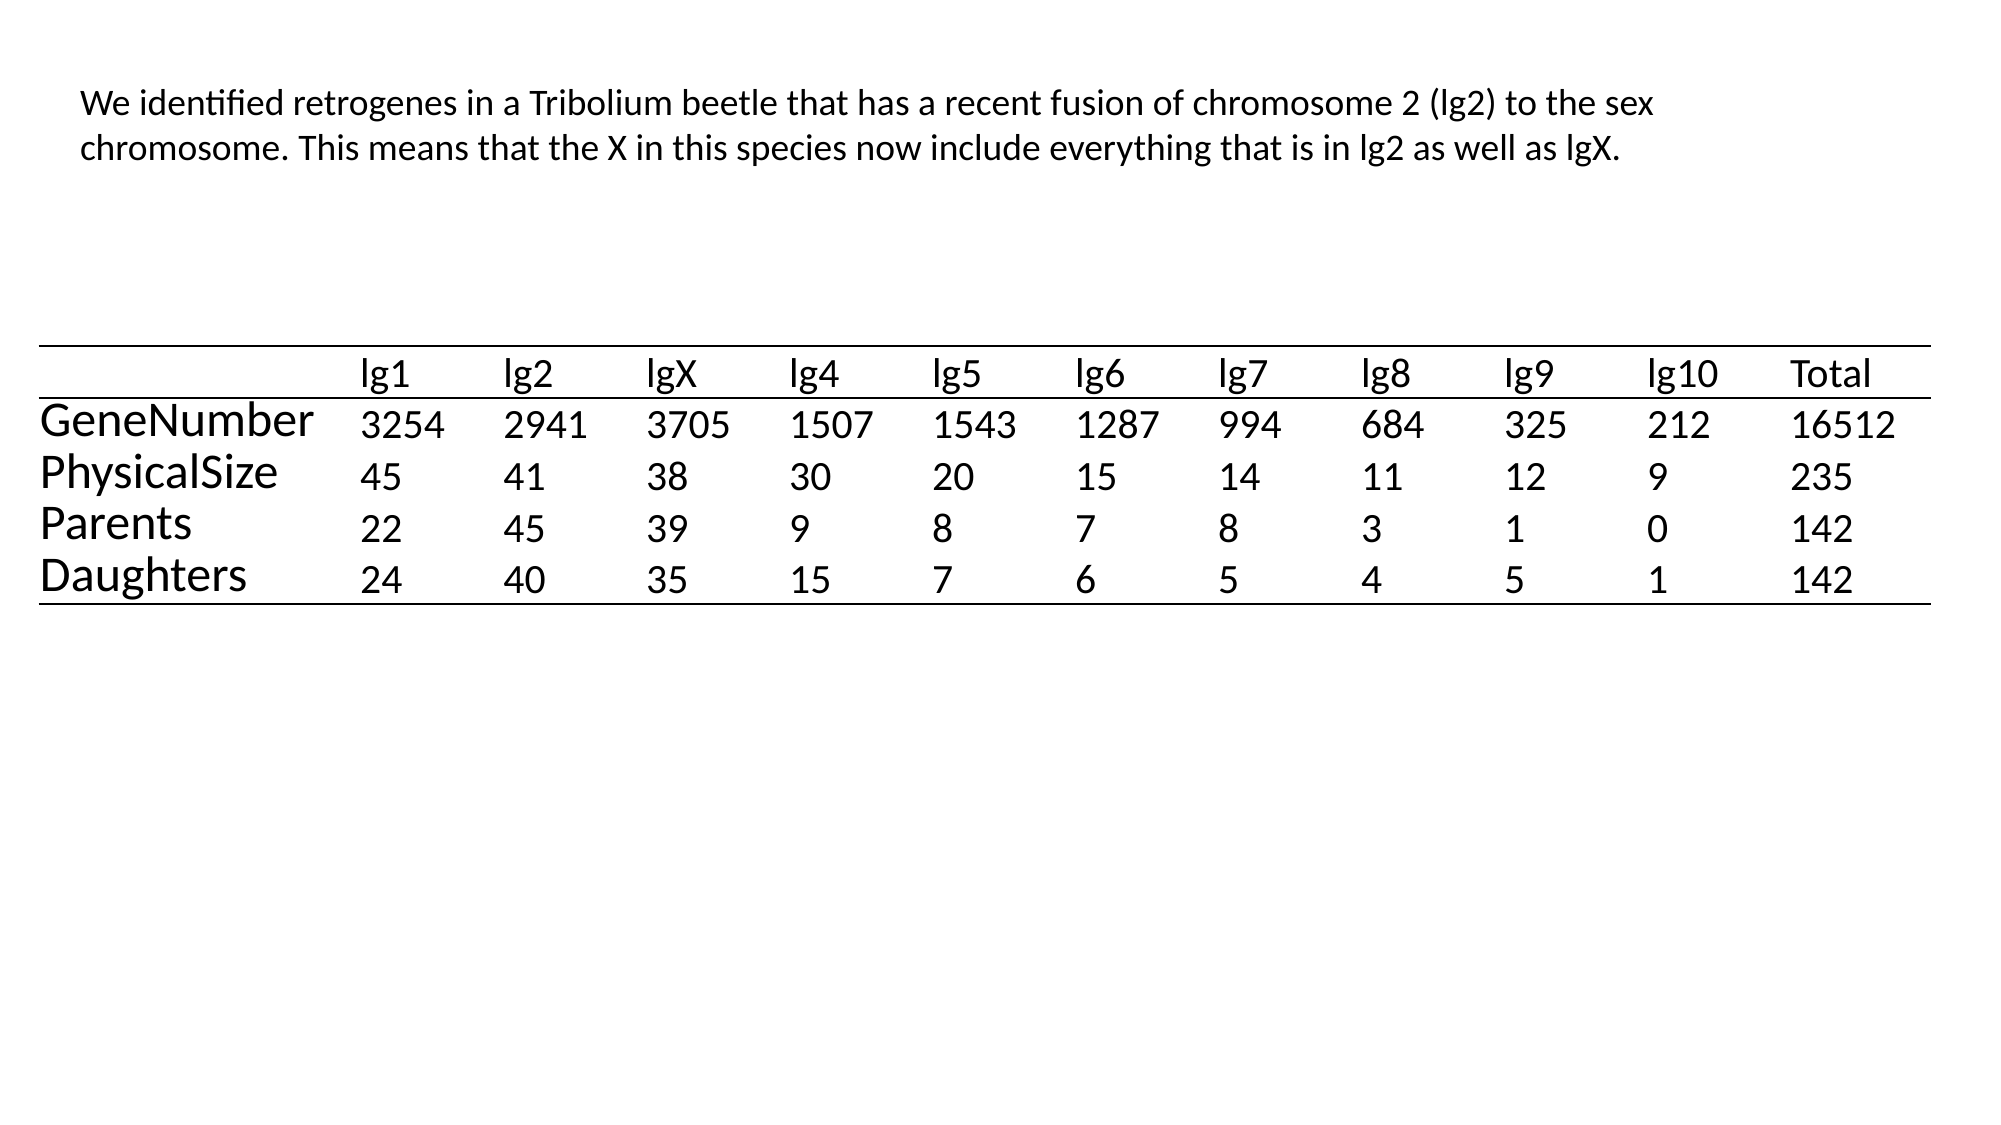

We identified retrogenes in a Tribolium beetle that has a recent fusion of chromosome 2 (lg2) to the sex chromosome. This means that the X in this species now include everything that is in lg2 as well as lgX.
|  | lg1 | lg2 | lgX | lg4 | lg5 | lg6 | lg7 | lg8 | lg9 | lg10 | Total |
| --- | --- | --- | --- | --- | --- | --- | --- | --- | --- | --- | --- |
| GeneNumber | 3254 | 2941 | 3705 | 1507 | 1543 | 1287 | 994 | 684 | 325 | 212 | 16512 |
| PhysicalSize | 45 | 41 | 38 | 30 | 20 | 15 | 14 | 11 | 12 | 9 | 235 |
| Parents | 22 | 45 | 39 | 9 | 8 | 7 | 8 | 3 | 1 | 0 | 142 |
| Daughters | 24 | 40 | 35 | 15 | 7 | 6 | 5 | 4 | 5 | 1 | 142 |